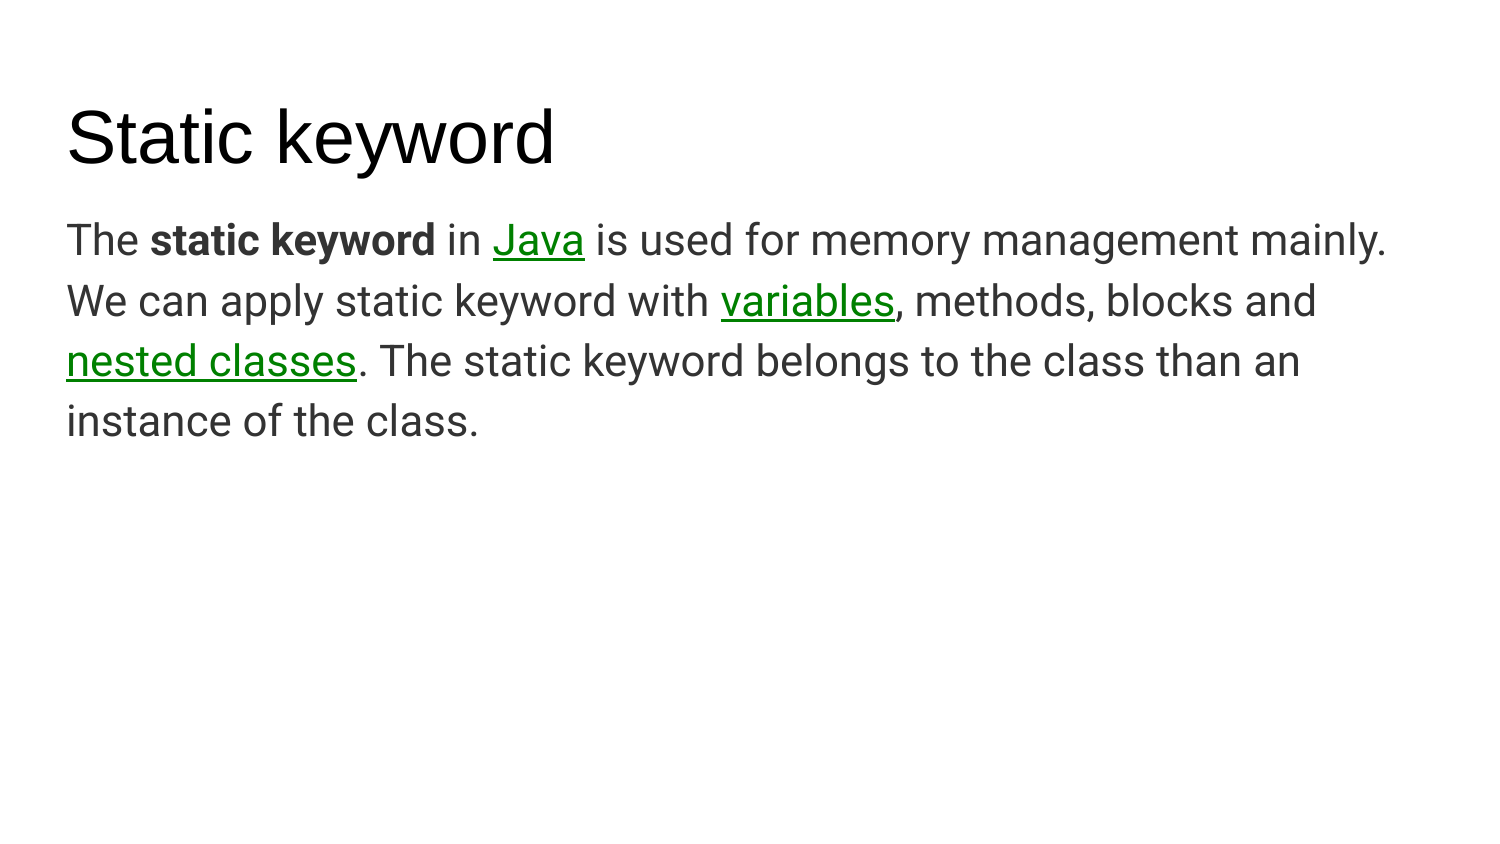

# Static keyword
The static keyword in Java is used for memory management mainly. We can apply static keyword with variables, methods, blocks and nested classes. The static keyword belongs to the class than an instance of the class.